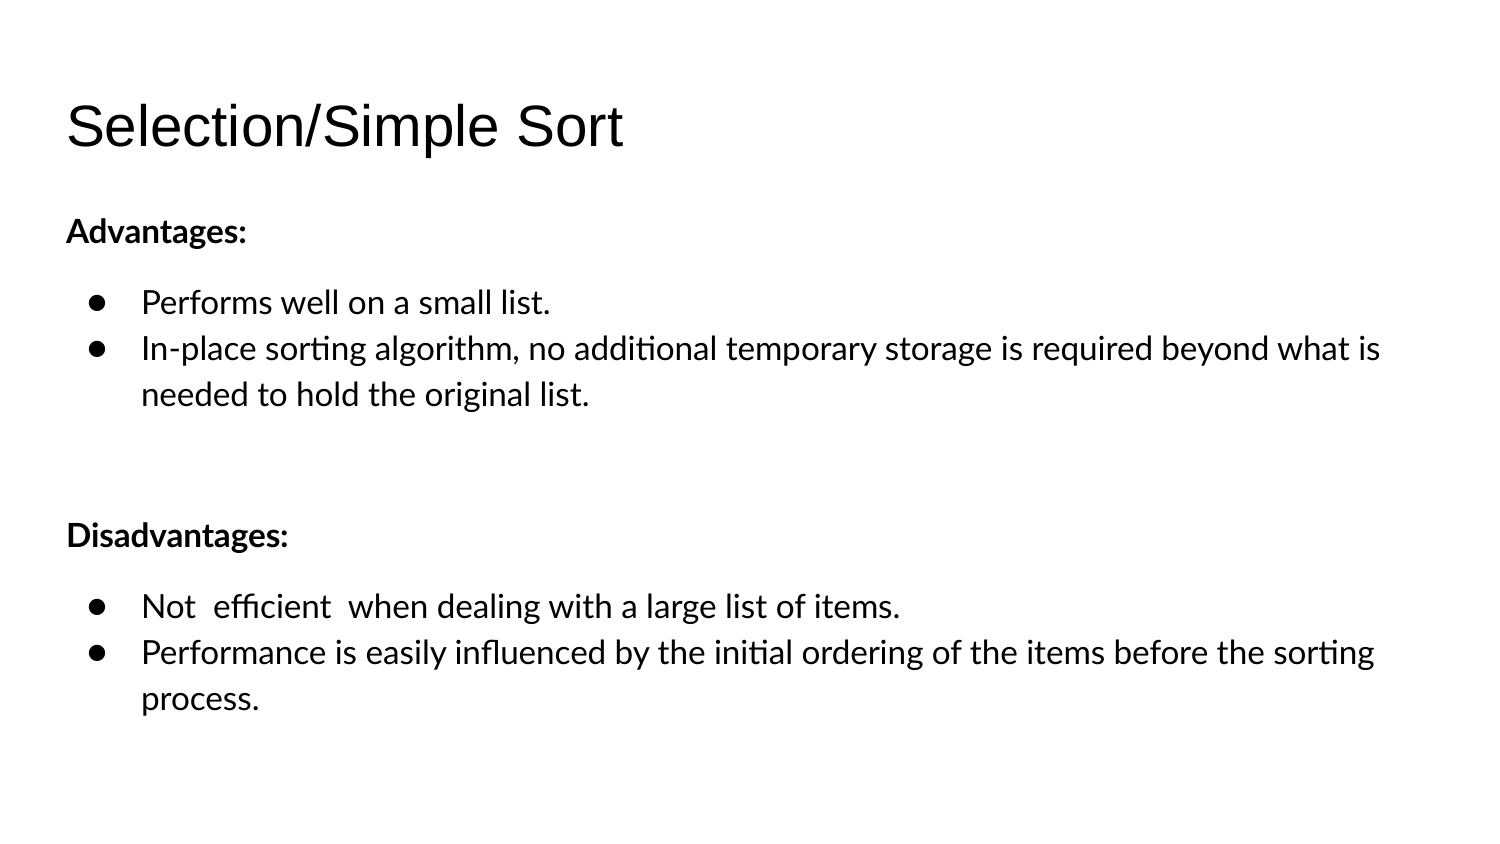

# Selection/Simple Sort
Advantages:
Performs well on a small list.
In-place sorting algorithm, no additional temporary storage is required beyond what is needed to hold the original list.

Disadvantages:
Not  efficient  when dealing with a large list of items.
Performance is easily influenced by the initial ordering of the items before the sorting process.